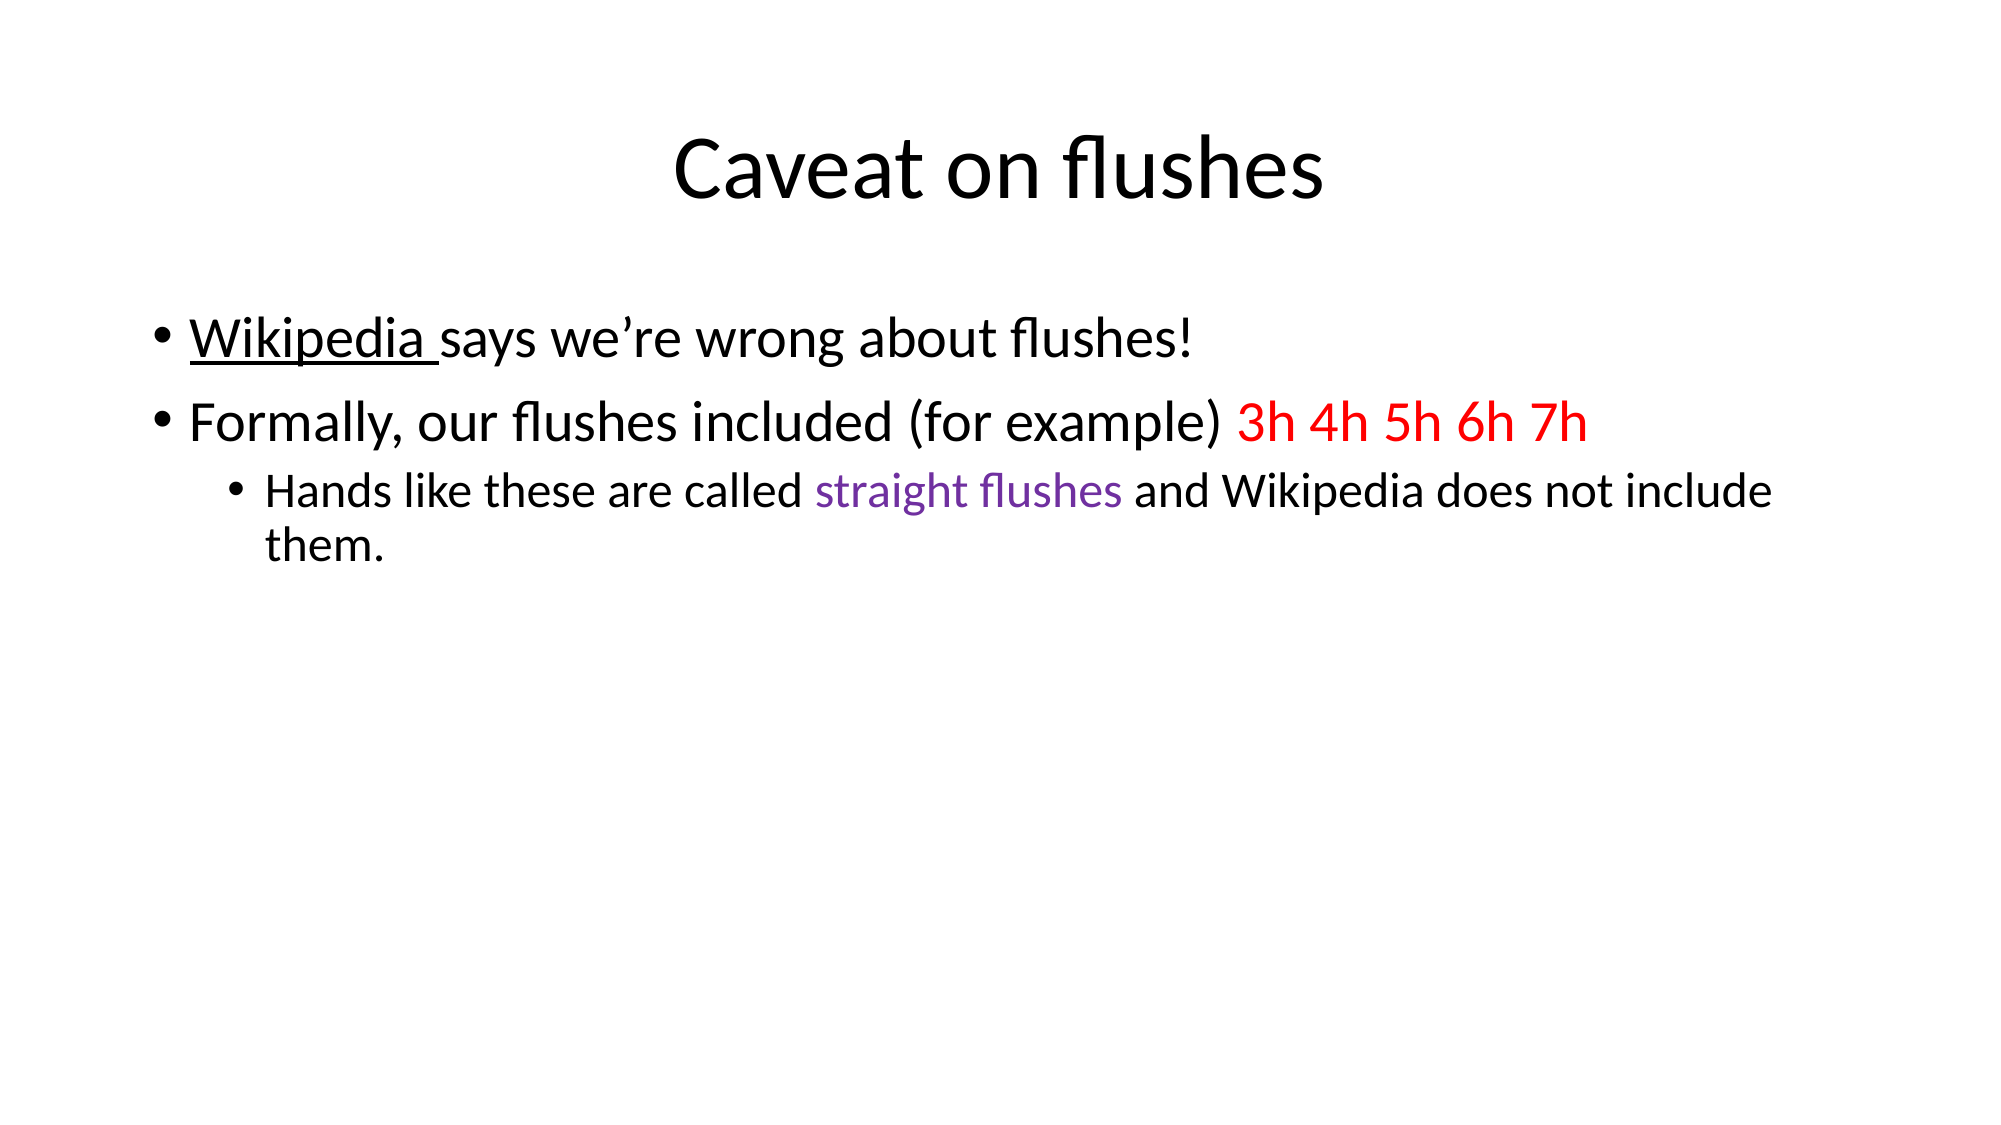

# Caveat on flushes
Wikipedia says we’re wrong about flushes!
Formally, our flushes included (for example) 3h 4h 5h 6h 7h
Hands like these are called straight flushes and Wikipedia does not include them.